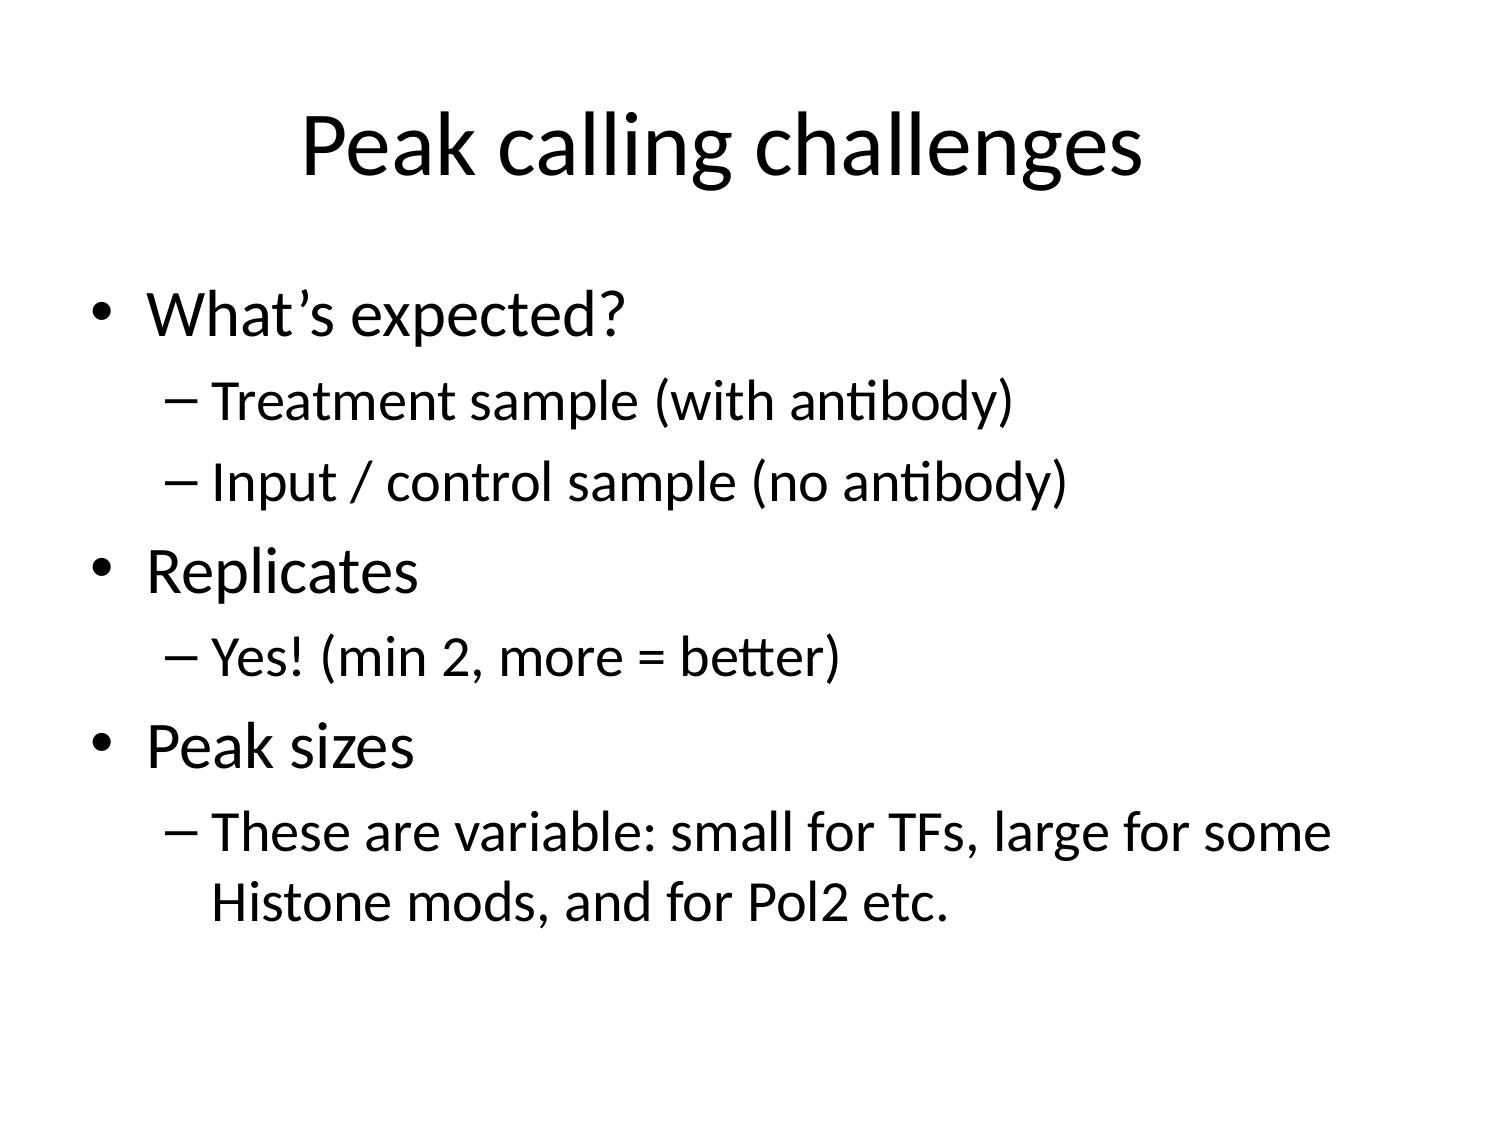

# Peak calling challenges
What’s expected?
Treatment sample (with antibody)
Input / control sample (no antibody)
Replicates
Yes! (min 2, more = better)
Peak sizes
These are variable: small for TFs, large for some Histone mods, and for Pol2 etc.